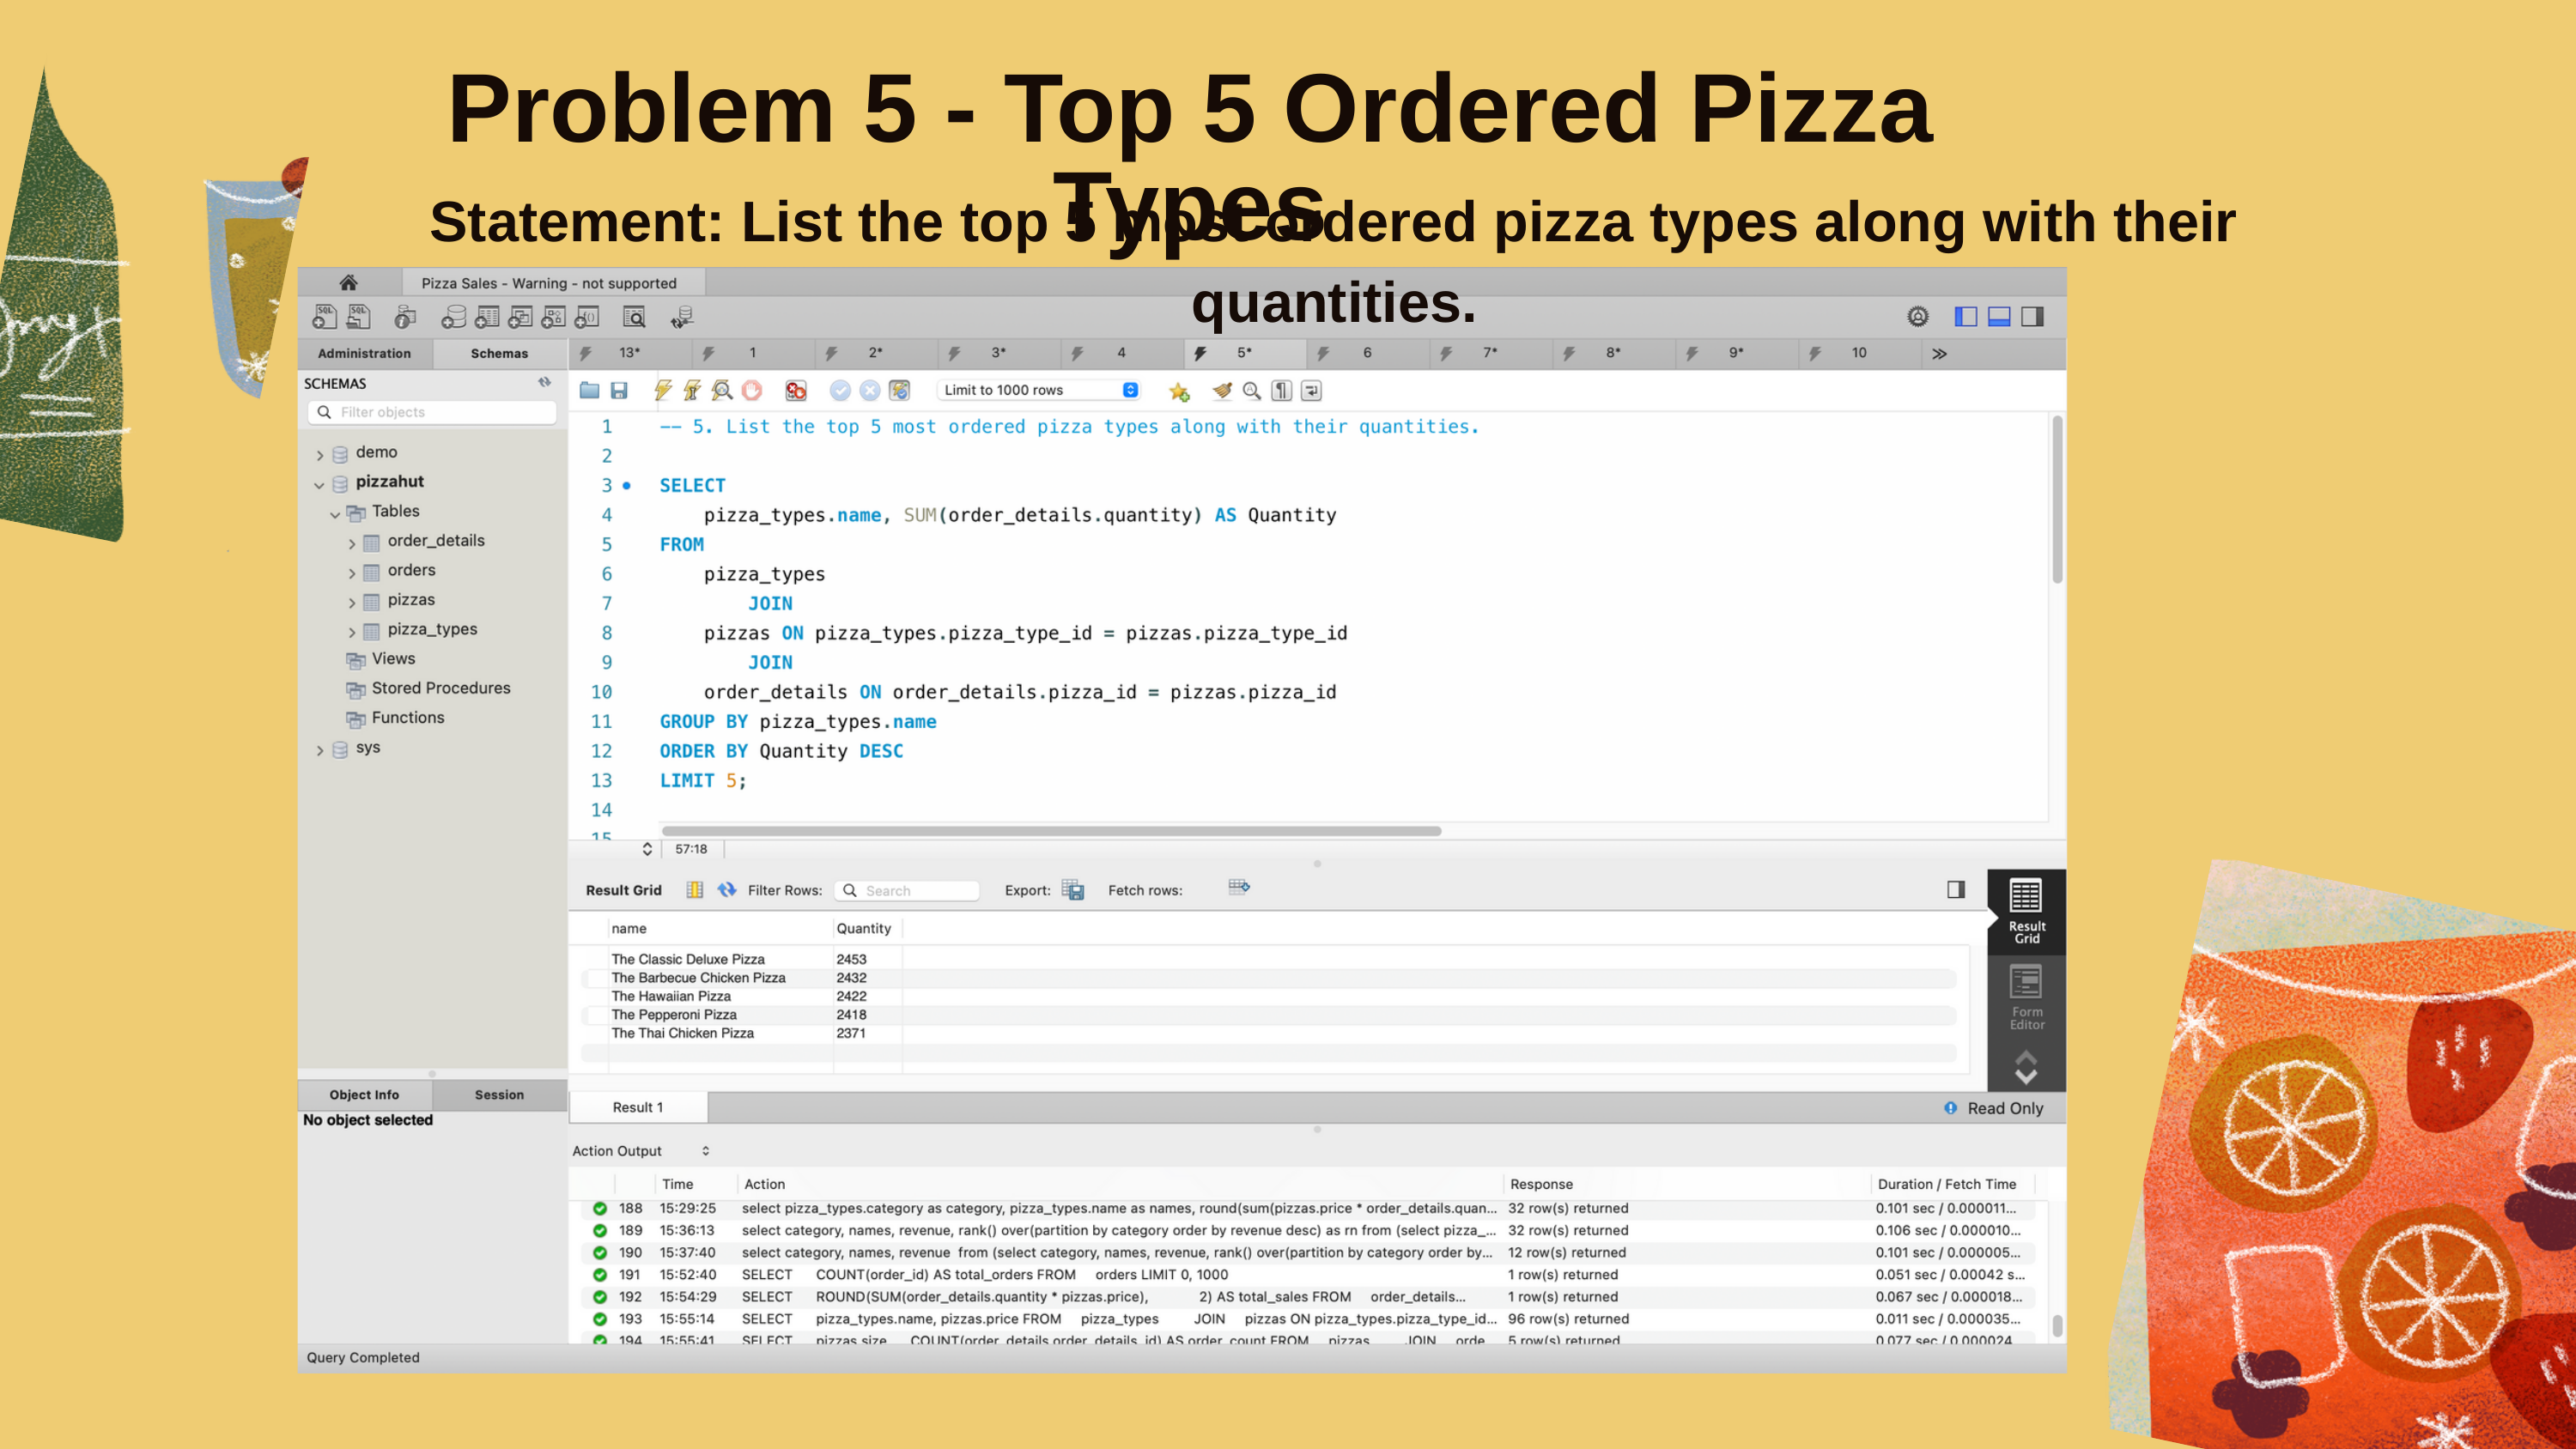

Problem 5 - Top 5 Ordered Pizza Types
Statement: List the top 5 most ordered pizza types along with their quantities.